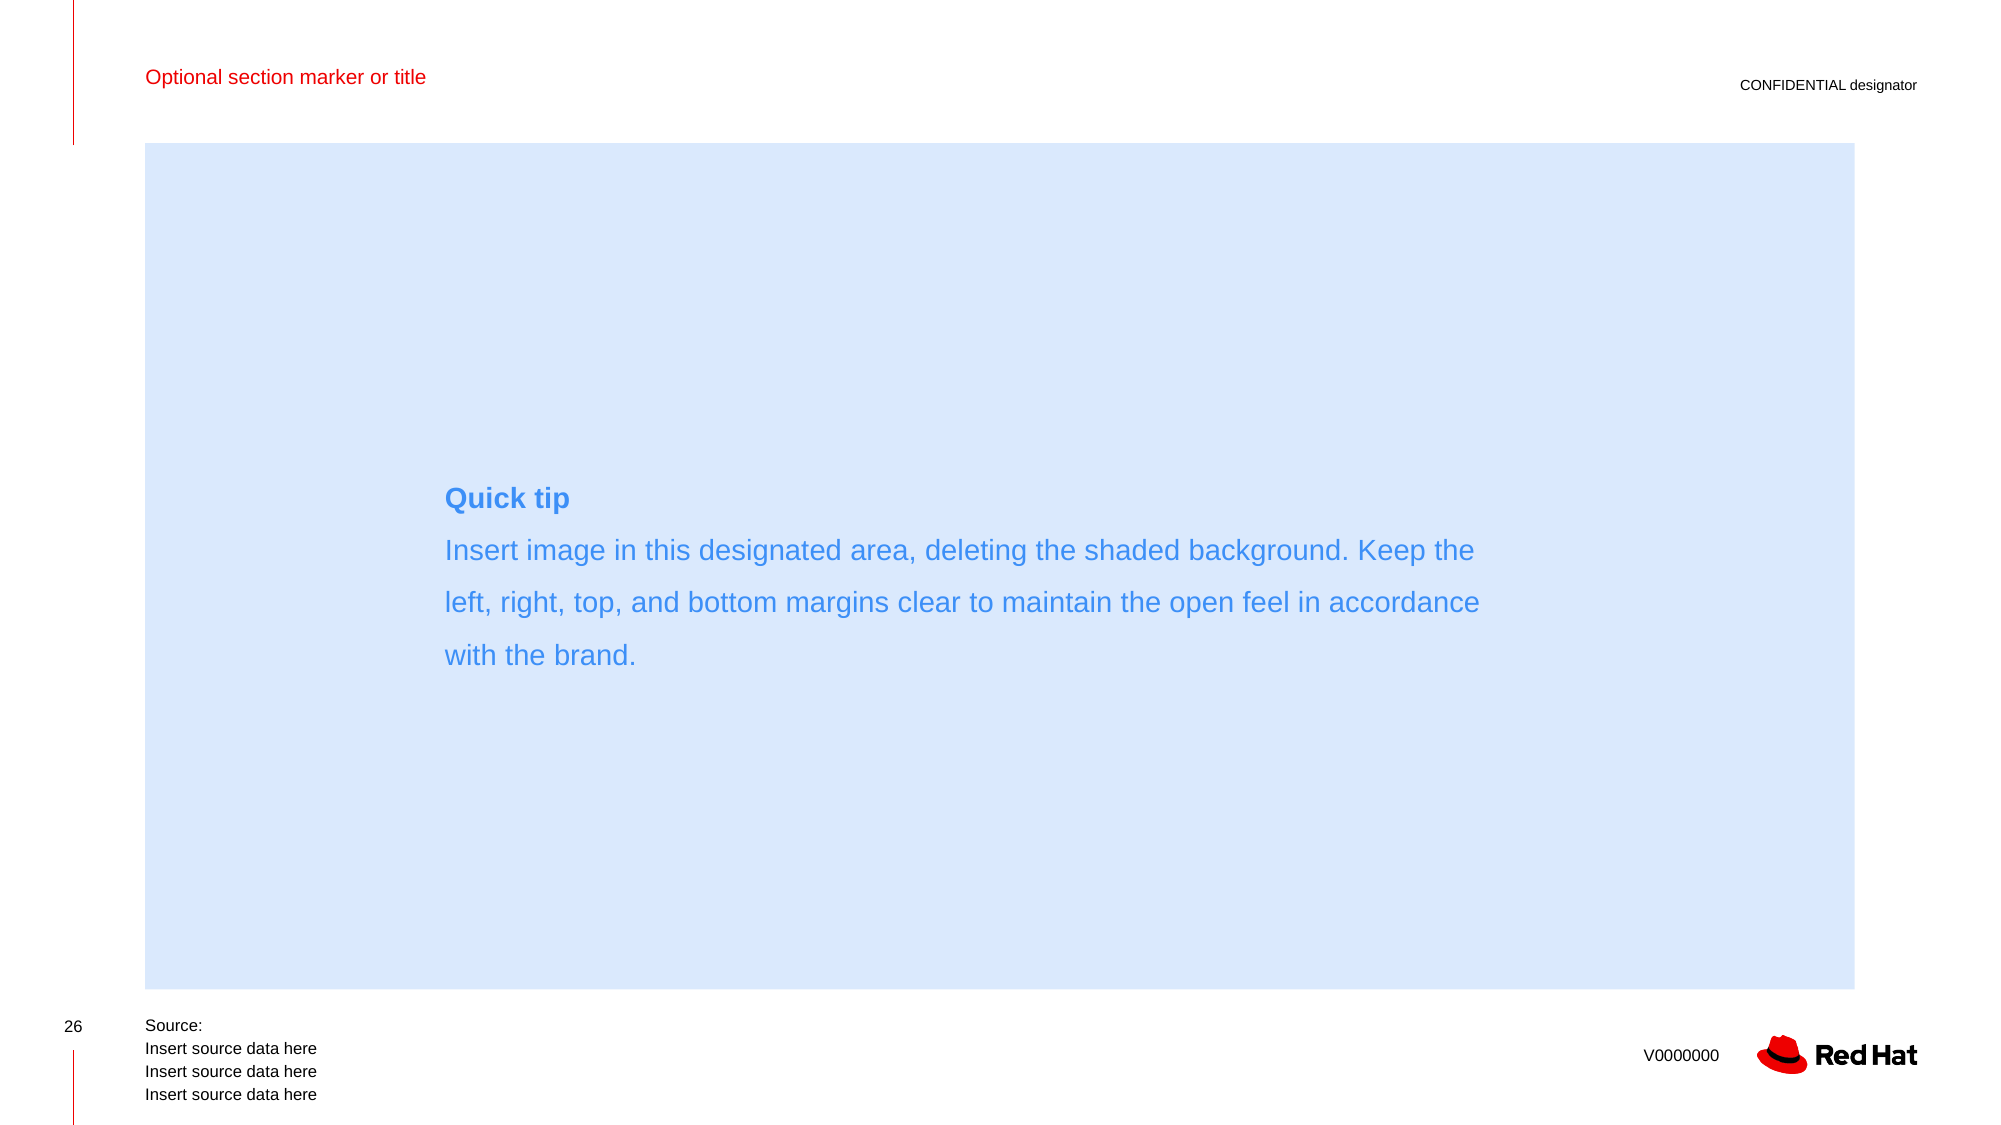

Optional section marker or title
Quick tip
Insert image in this designated area, deleting the shaded background. Keep the left, right, top, and bottom margins clear to maintain the open feel in accordance with the brand.
Source:
Insert source data here
Insert source data here
Insert source data here
26